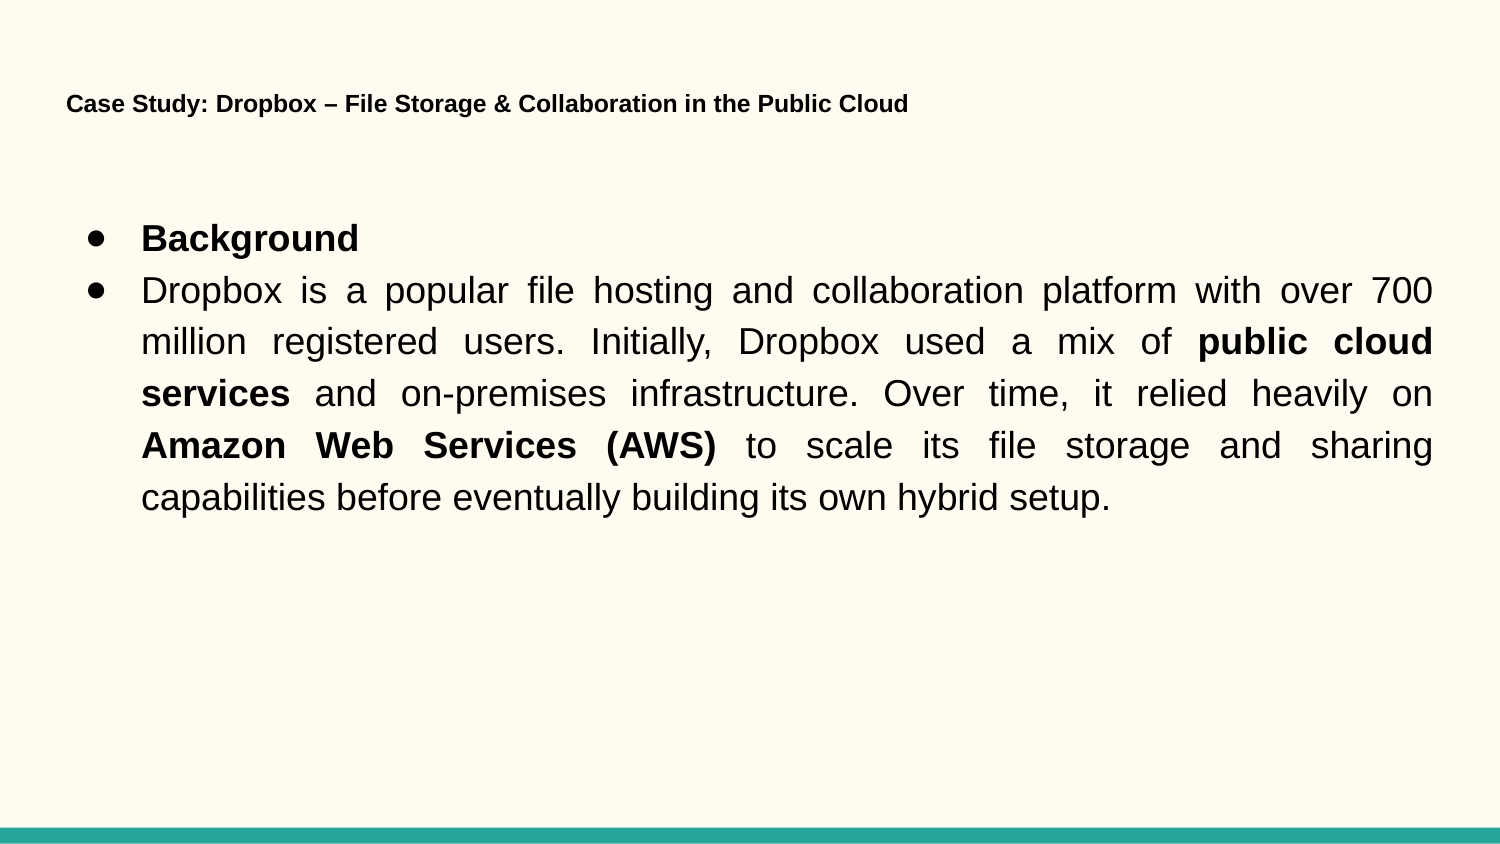

# Case Study: Dropbox – File Storage & Collaboration in the Public Cloud
Background
Dropbox is a popular file hosting and collaboration platform with over 700 million registered users. Initially, Dropbox used a mix of public cloud services and on-premises infrastructure. Over time, it relied heavily on Amazon Web Services (AWS) to scale its file storage and sharing capabilities before eventually building its own hybrid setup.